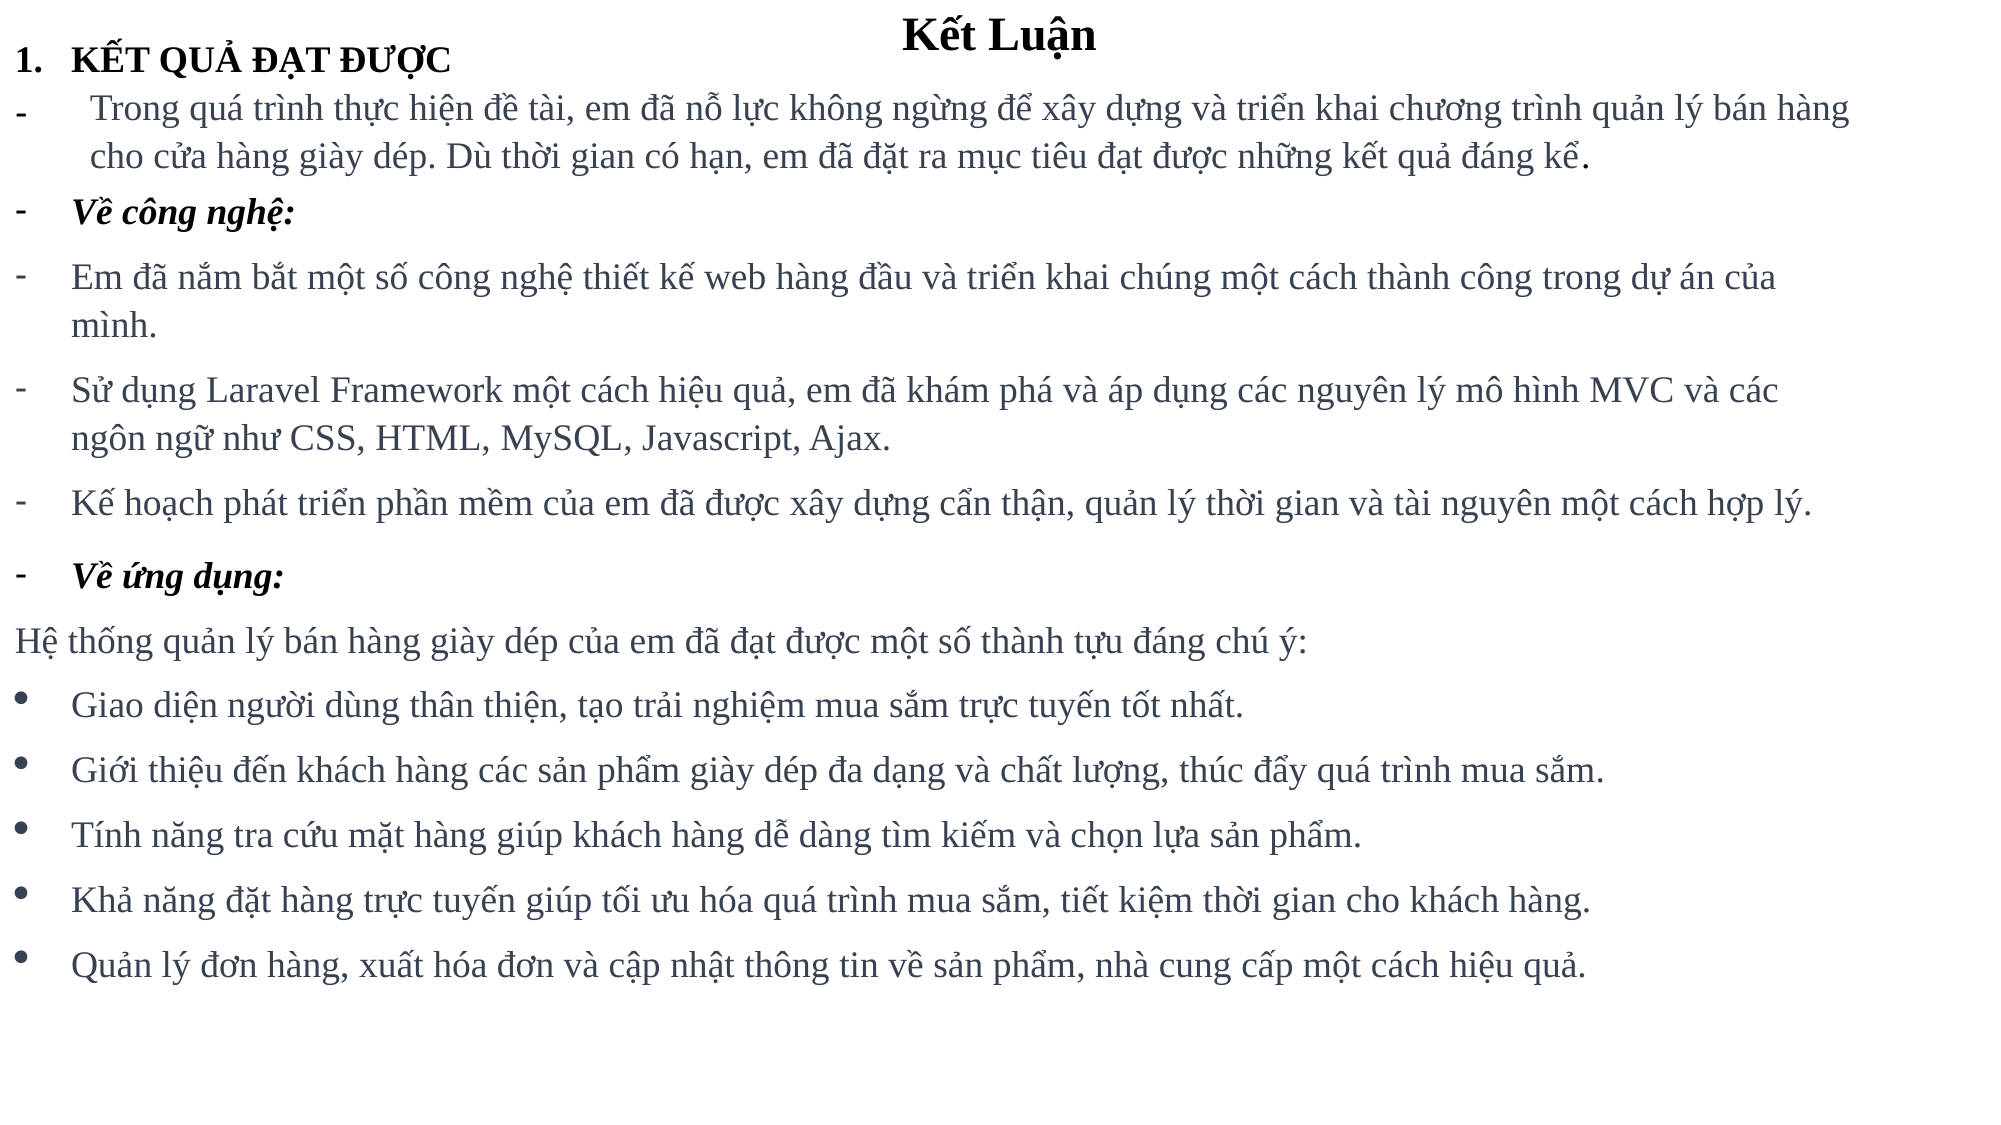

# Kết Luận
KẾT QUẢ ĐẠT ĐƯỢC
Trong quá trình thực hiện đề tài, em đã nỗ lực không ngừng để xây dựng và triển khai chương trình quản lý bán hàng cho cửa hàng giày dép. Dù thời gian có hạn, em đã đặt ra mục tiêu đạt được những kết quả đáng kể.
Về công nghệ:
Em đã nắm bắt một số công nghệ thiết kế web hàng đầu và triển khai chúng một cách thành công trong dự án của mình.
Sử dụng Laravel Framework một cách hiệu quả, em đã khám phá và áp dụng các nguyên lý mô hình MVC và các ngôn ngữ như CSS, HTML, MySQL, Javascript, Ajax.
Kế hoạch phát triển phần mềm của em đã được xây dựng cẩn thận, quản lý thời gian và tài nguyên một cách hợp lý.
Về ứng dụng:
Hệ thống quản lý bán hàng giày dép của em đã đạt được một số thành tựu đáng chú ý:
Giao diện người dùng thân thiện, tạo trải nghiệm mua sắm trực tuyến tốt nhất.
Giới thiệu đến khách hàng các sản phẩm giày dép đa dạng và chất lượng, thúc đẩy quá trình mua sắm.
Tính năng tra cứu mặt hàng giúp khách hàng dễ dàng tìm kiếm và chọn lựa sản phẩm.
Khả năng đặt hàng trực tuyến giúp tối ưu hóa quá trình mua sắm, tiết kiệm thời gian cho khách hàng.
Quản lý đơn hàng, xuất hóa đơn và cập nhật thông tin về sản phẩm, nhà cung cấp một cách hiệu quả.